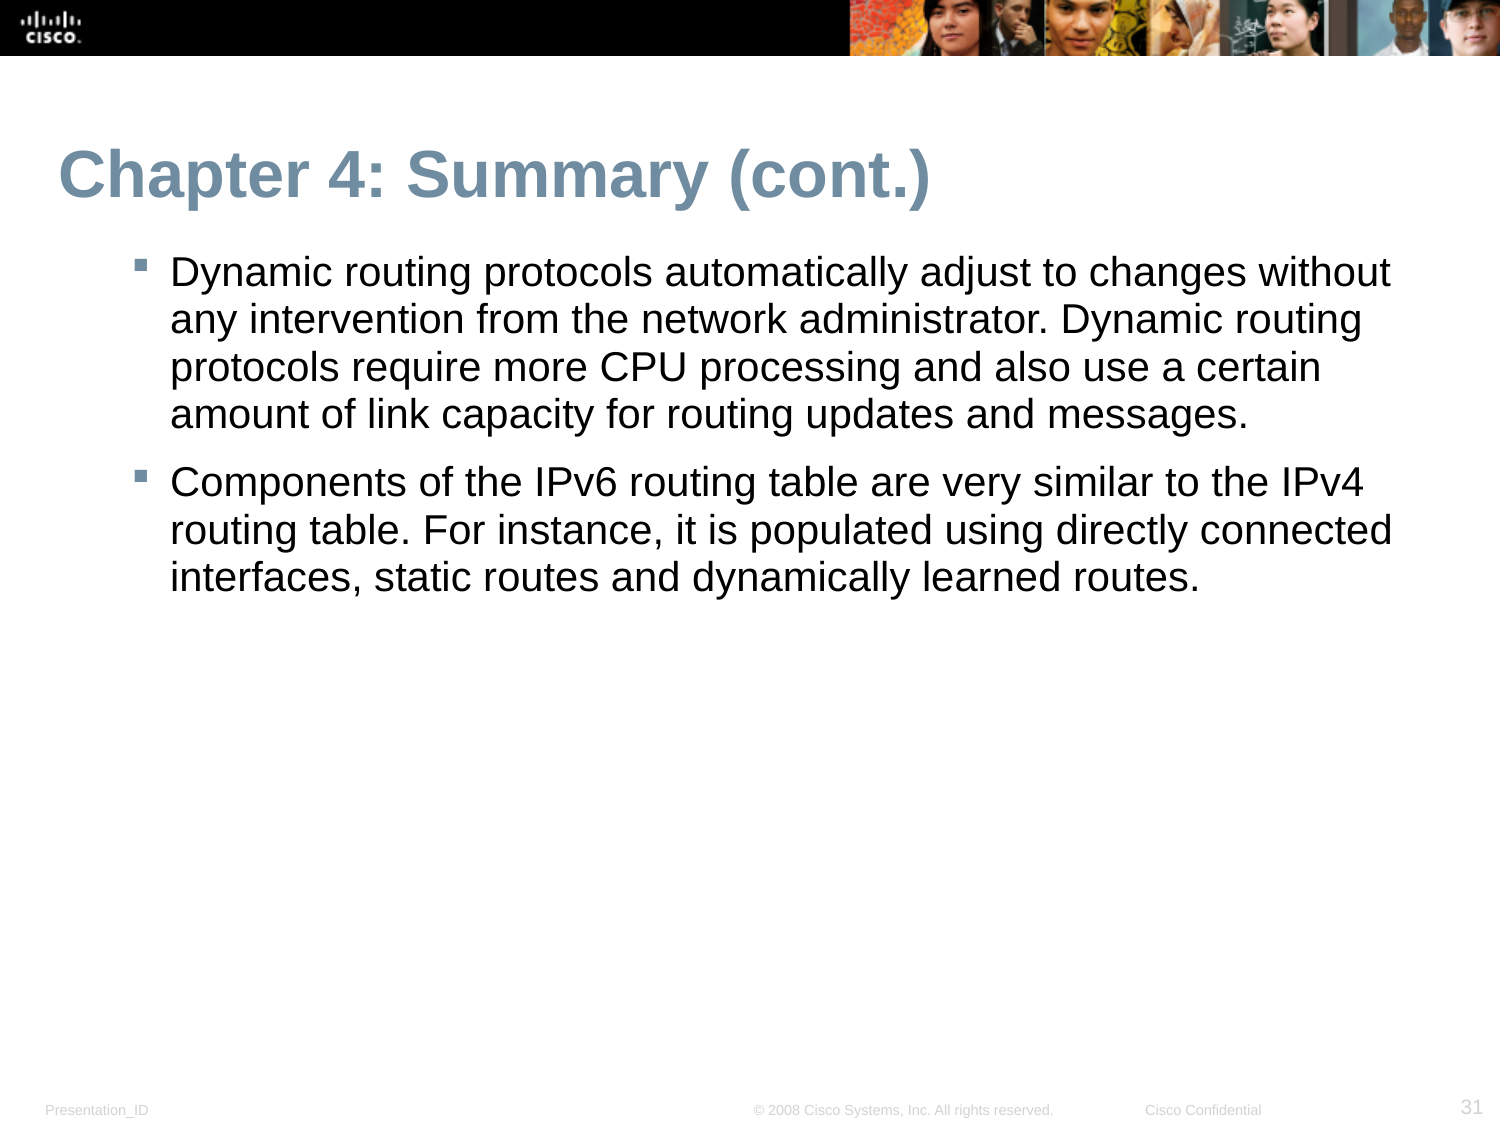

# Chapter 4: Summary (cont.)
Dynamic routing protocols automatically adjust to changes without any intervention from the network administrator. Dynamic routing protocols require more CPU processing and also use a certain amount of link capacity for routing updates and messages.
Components of the IPv6 routing table are very similar to the IPv4 routing table. For instance, it is populated using directly connected interfaces, static routes and dynamically learned routes.